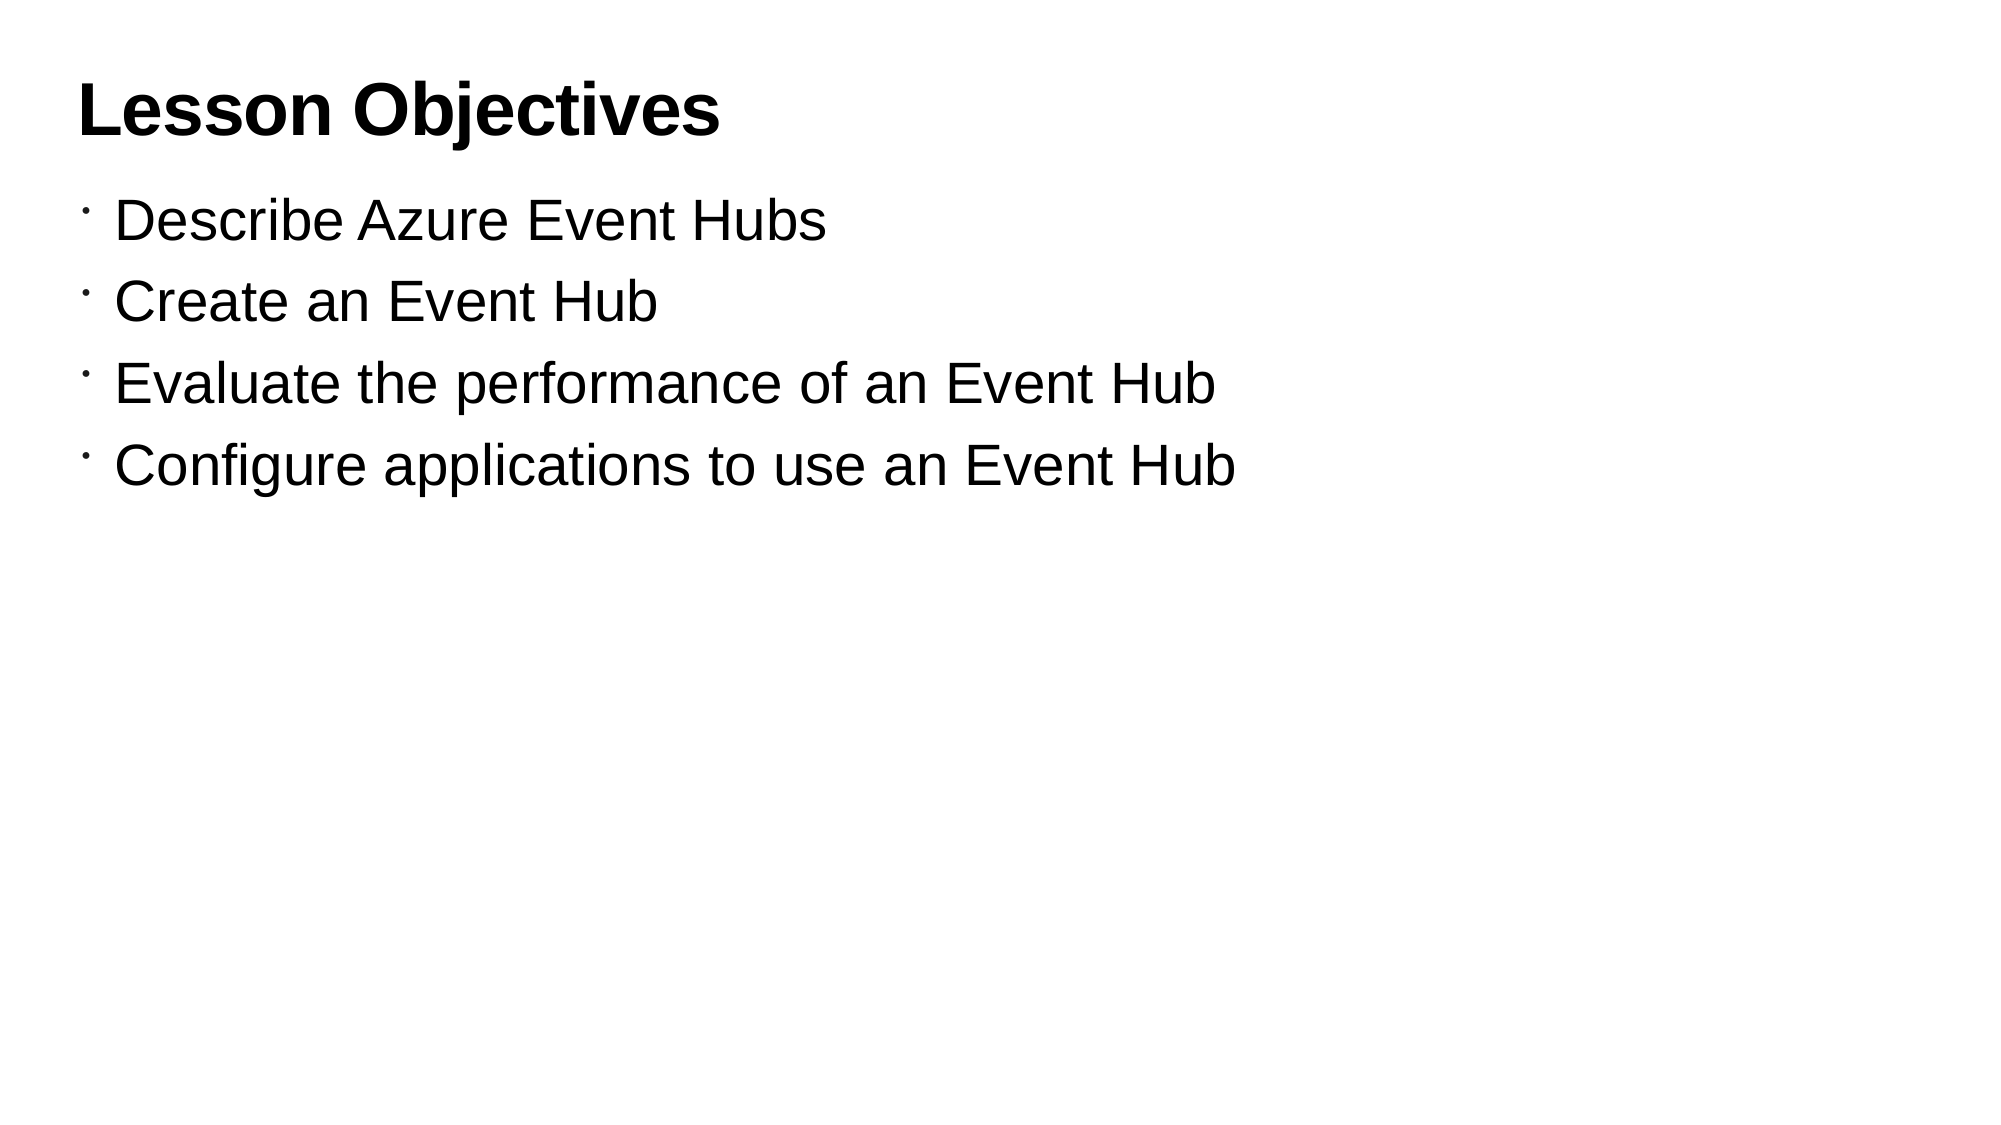

# Lesson Objectives
Describe Azure Event Hubs
Create an Event Hub
Evaluate the performance of an Event Hub
Configure applications to use an Event Hub